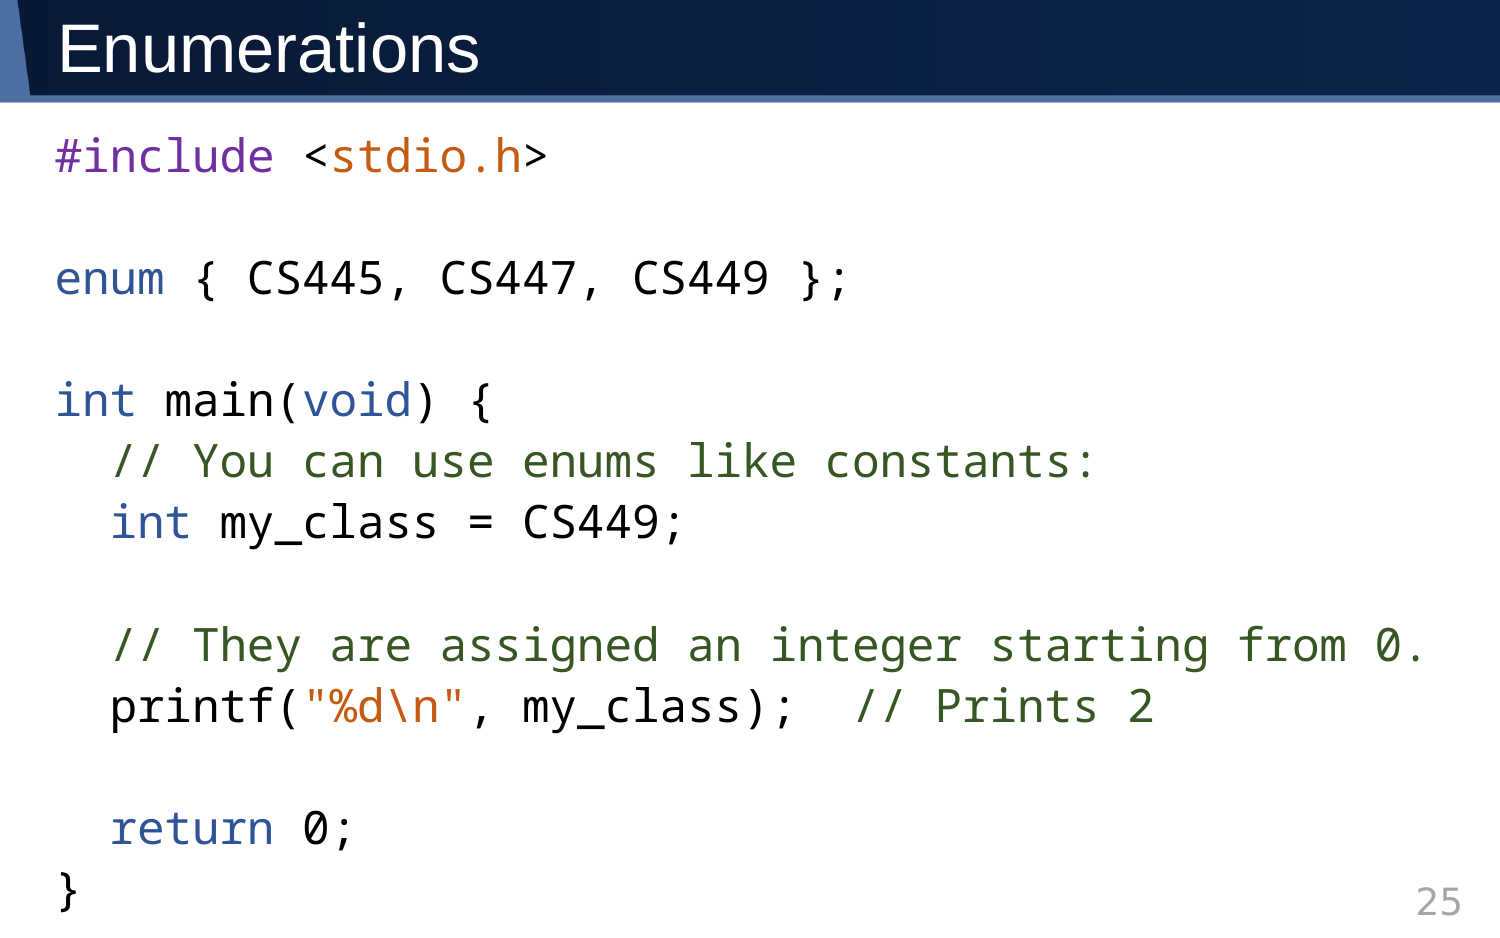

# Enumerations
#include <stdio.h>

enum { CS445, CS447, CS449 };

int main(void) {
  // You can use enums like constants:
  int my_class = CS449;

  // They are assigned an integer starting from 0.
  printf("%d\n", my_class);  // Prints 2

  return 0;
}
25